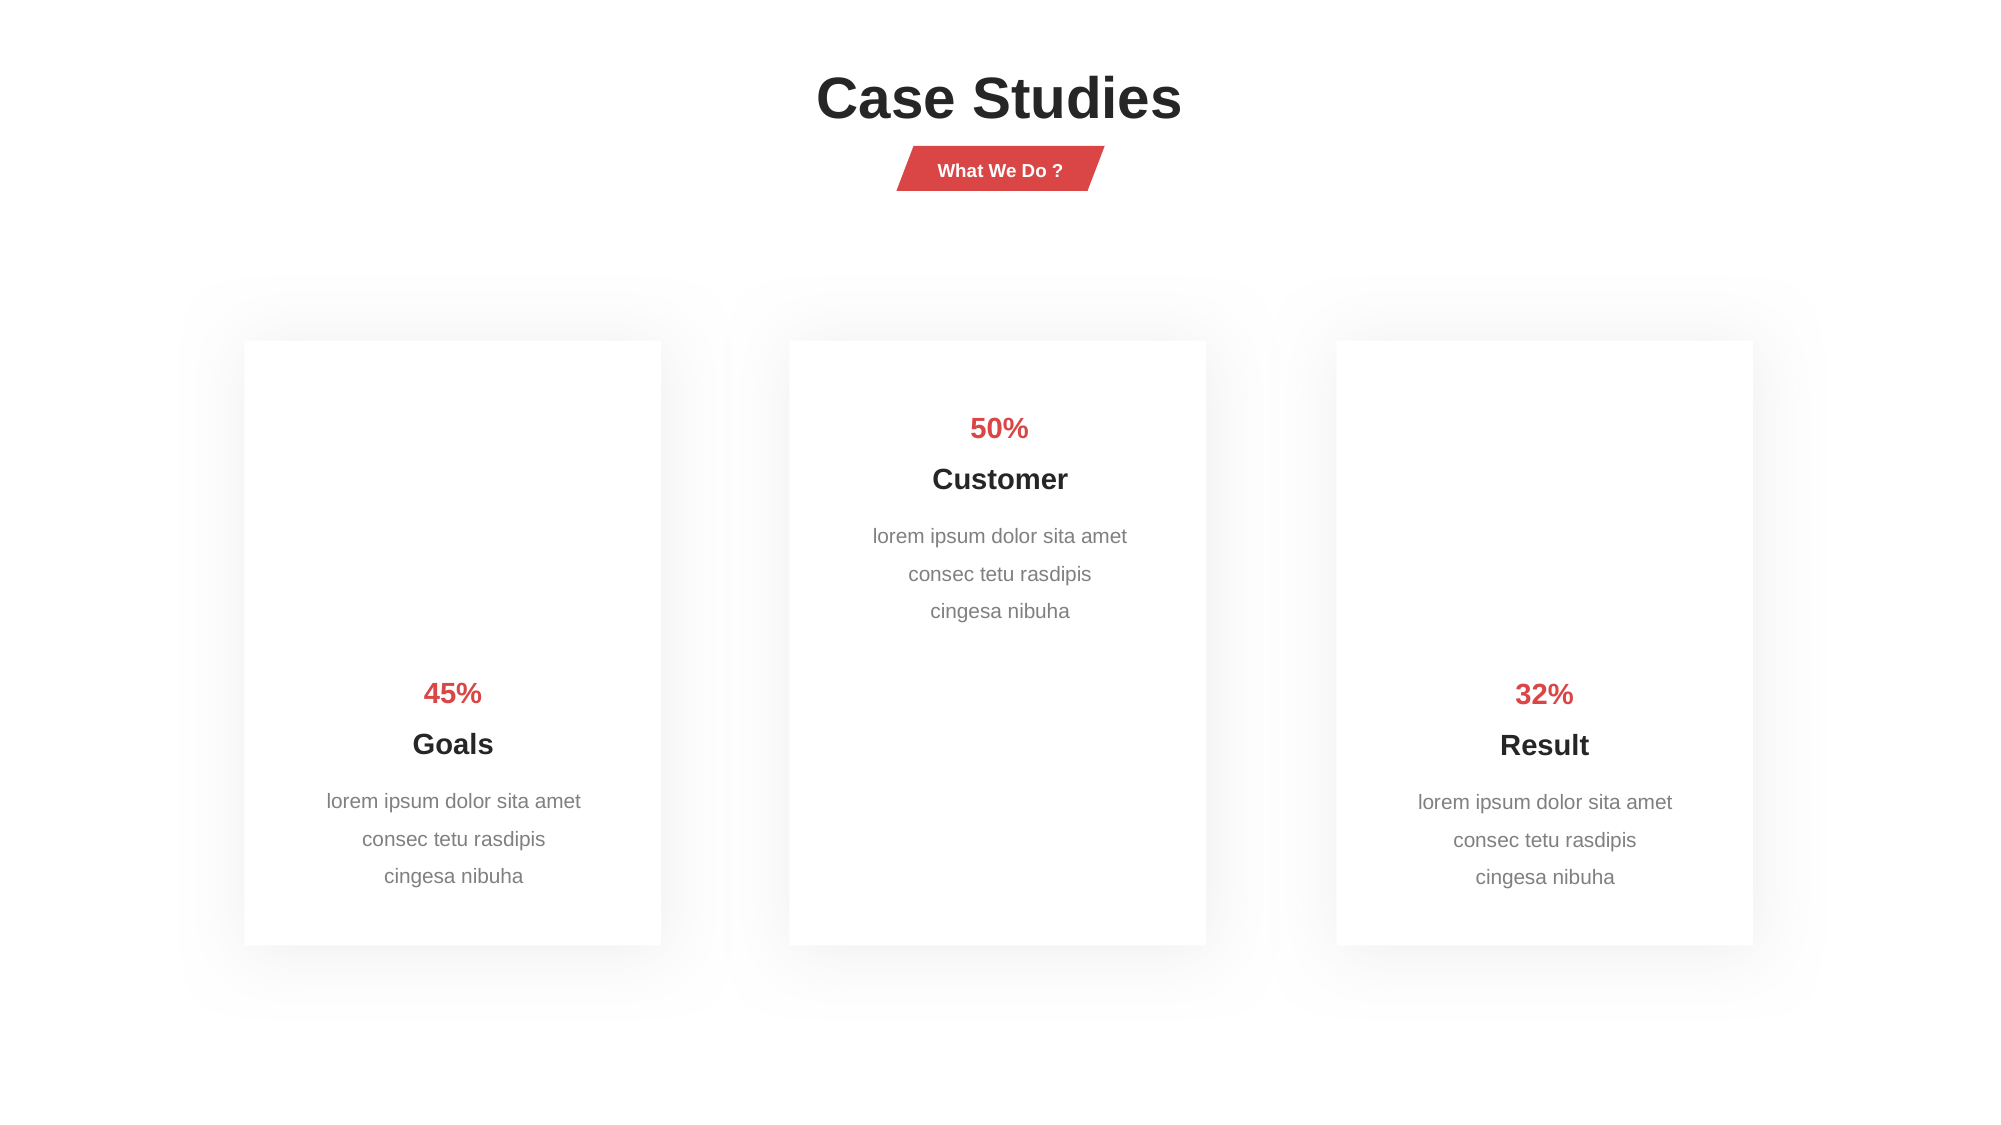

Case Studies

What We Do ?

50%
Customer
lorem ipsum dolor sita amet consec tetu rasdipis cingesa nibuha

45%
Goals
lorem ipsum dolor sita amet consec tetu rasdipis cingesa nibuha
32%
Result
lorem ipsum dolor sita amet consec tetu rasdipis cingesa nibuha